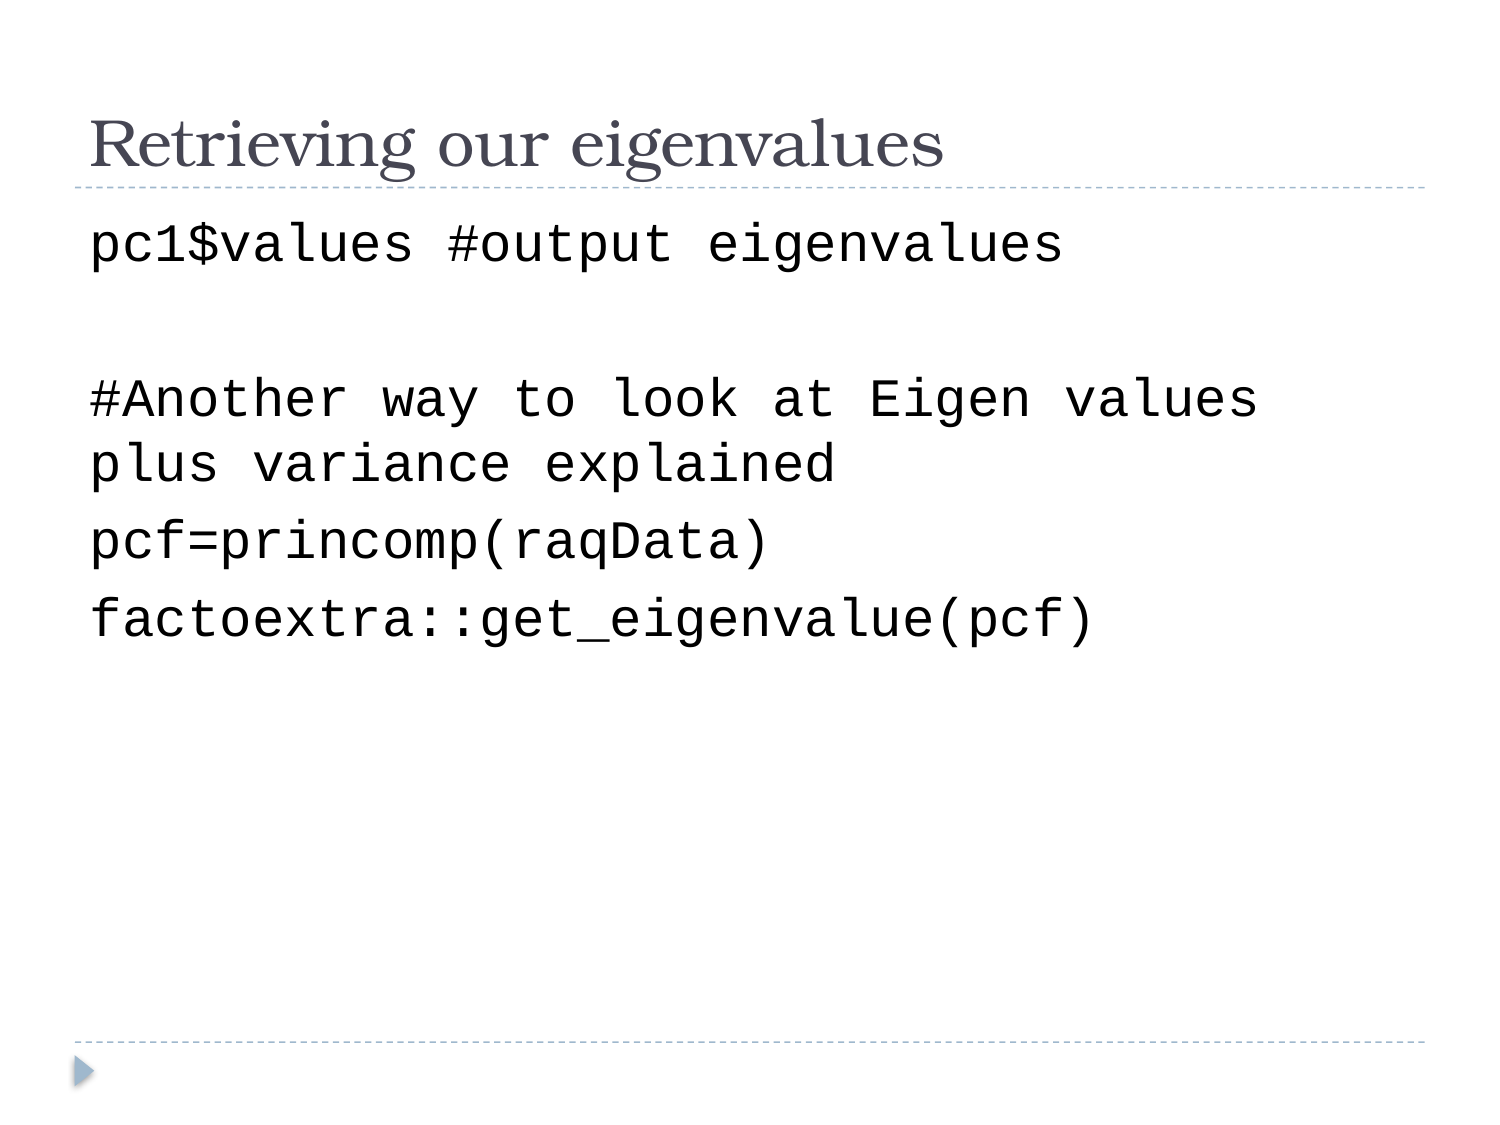

# Retrieving our eigenvalues
pc1$values #output eigenvalues

#Another way to look at Eigen values plus variance explained
pcf=princomp(raqData)
factoextra::get_eigenvalue(pcf)